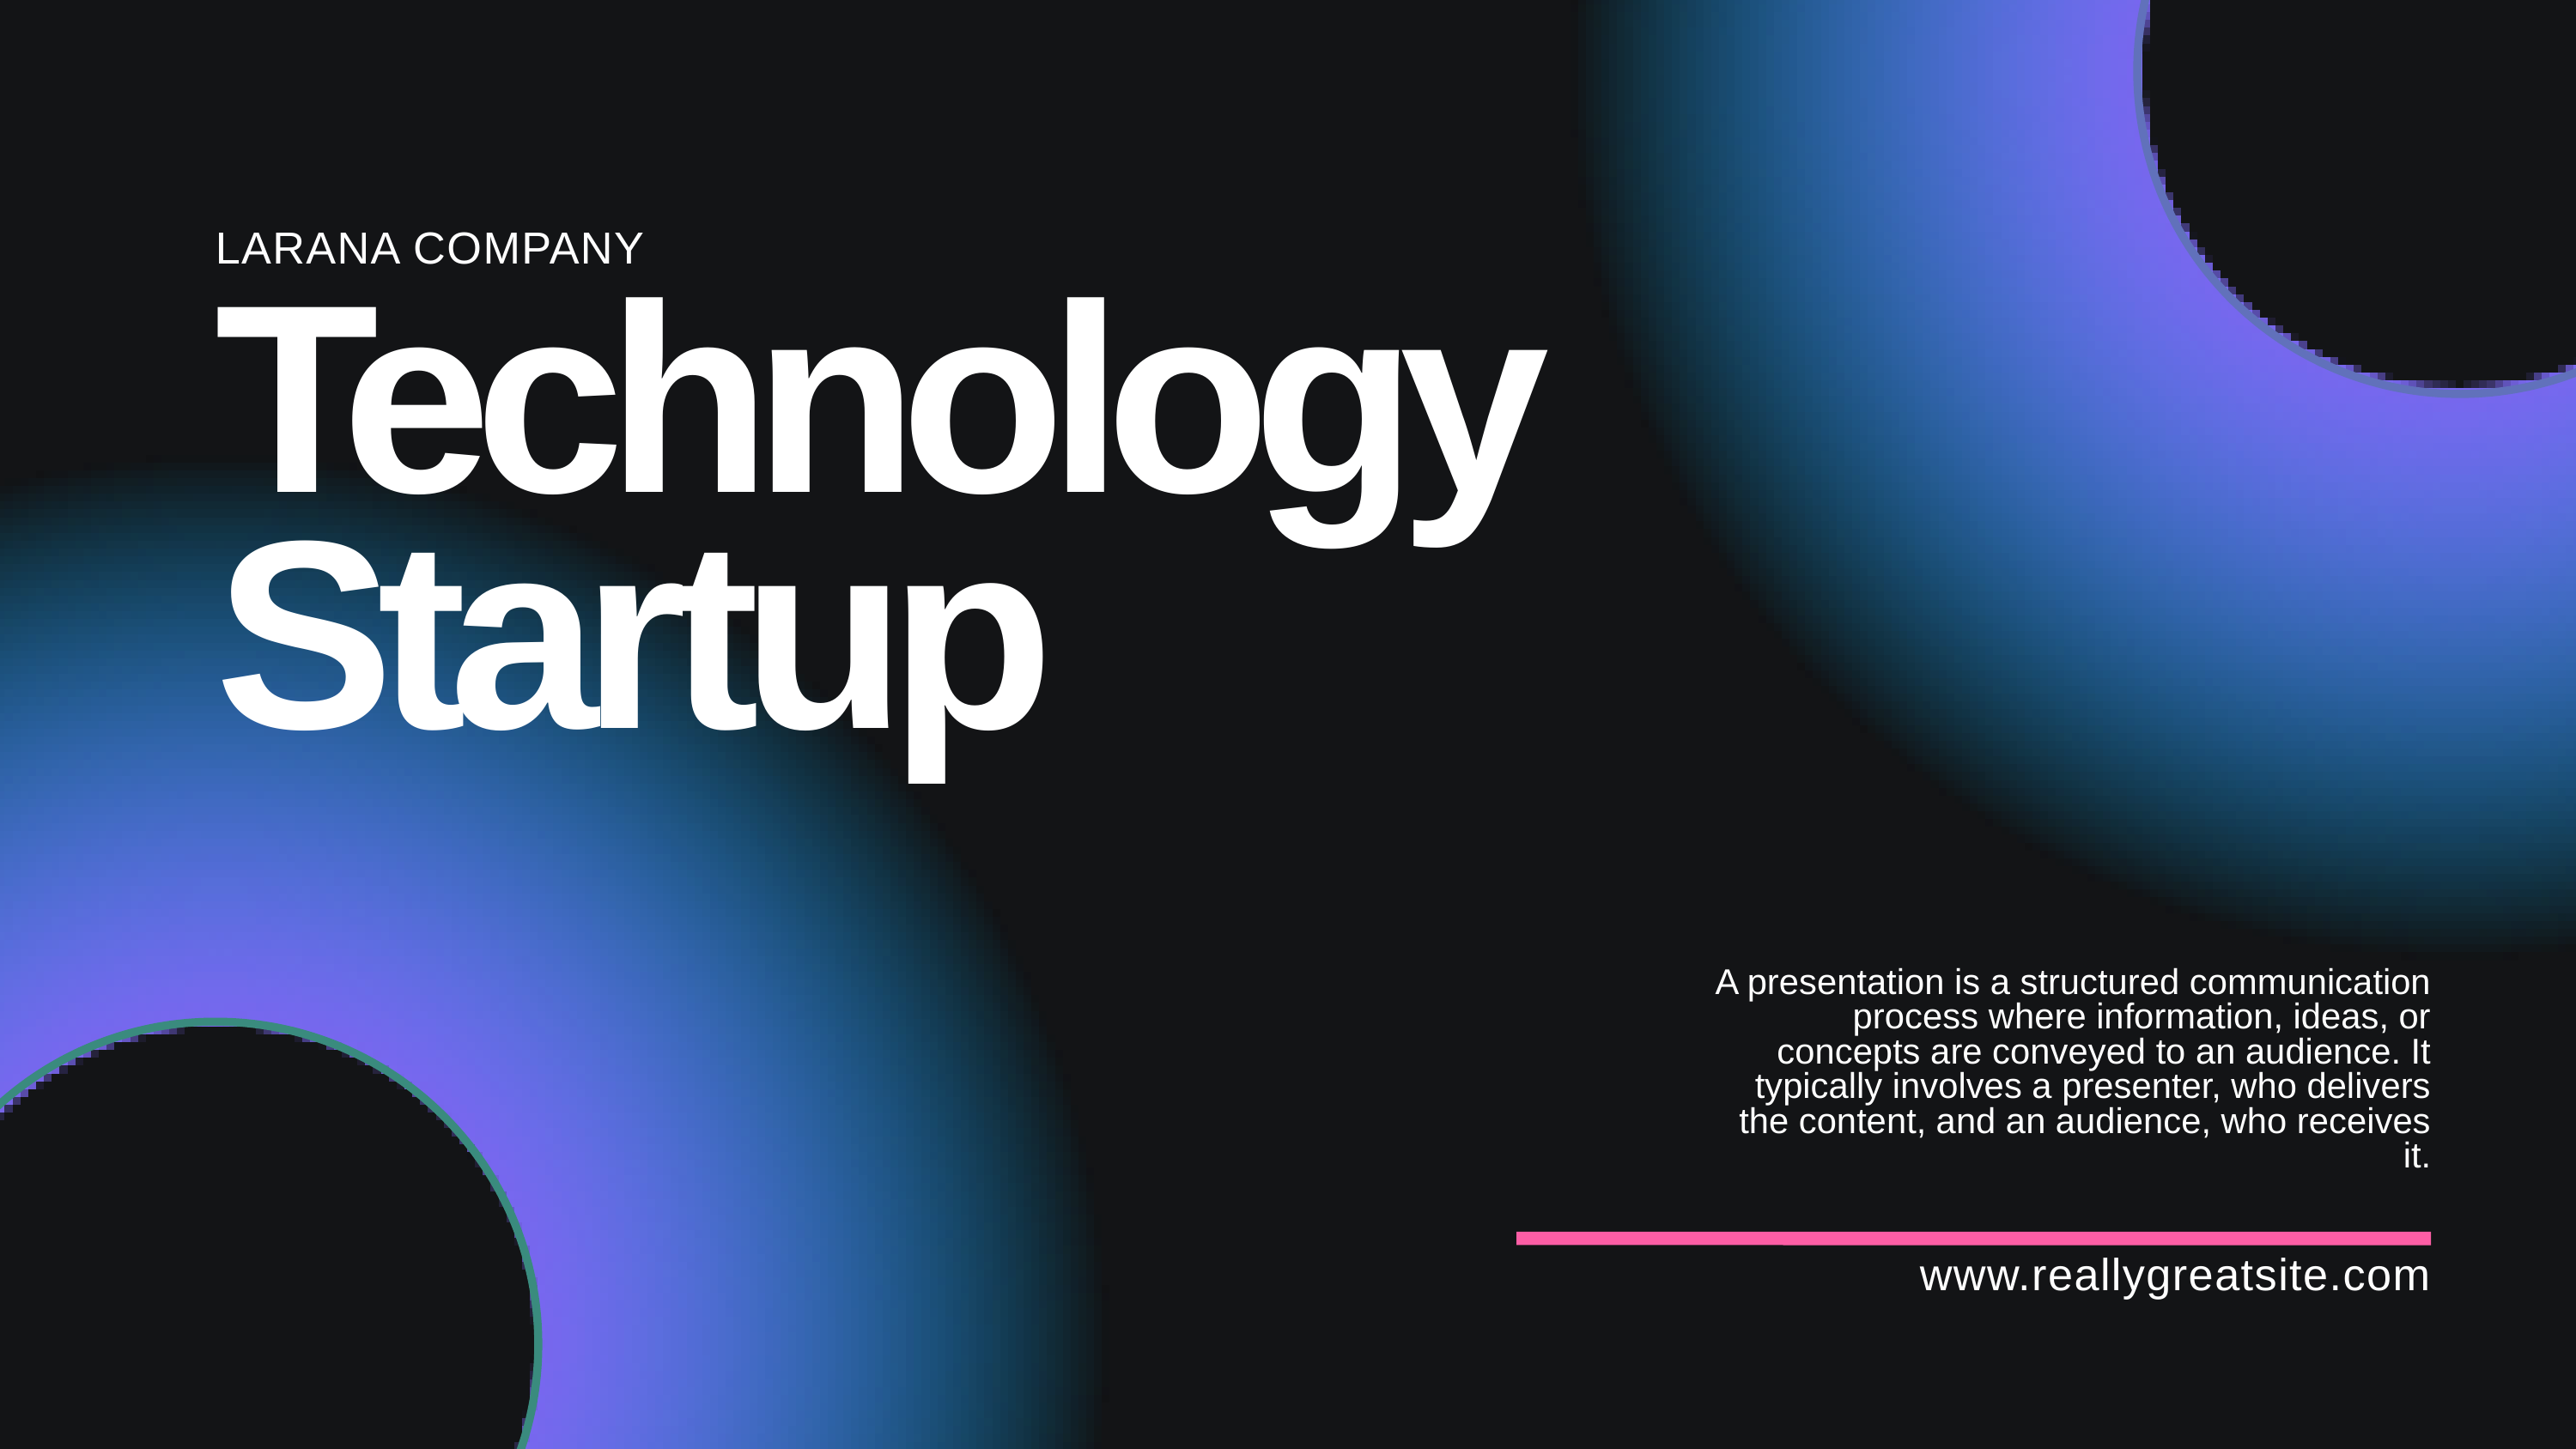

LARANA COMPANY
Technology Startup

A presentation is a structured communication process where information, ideas, or concepts are conveyed to an audience. It typically involves a presenter, who delivers the content, and an audience, who receives it.

www.reallygreatsite.com